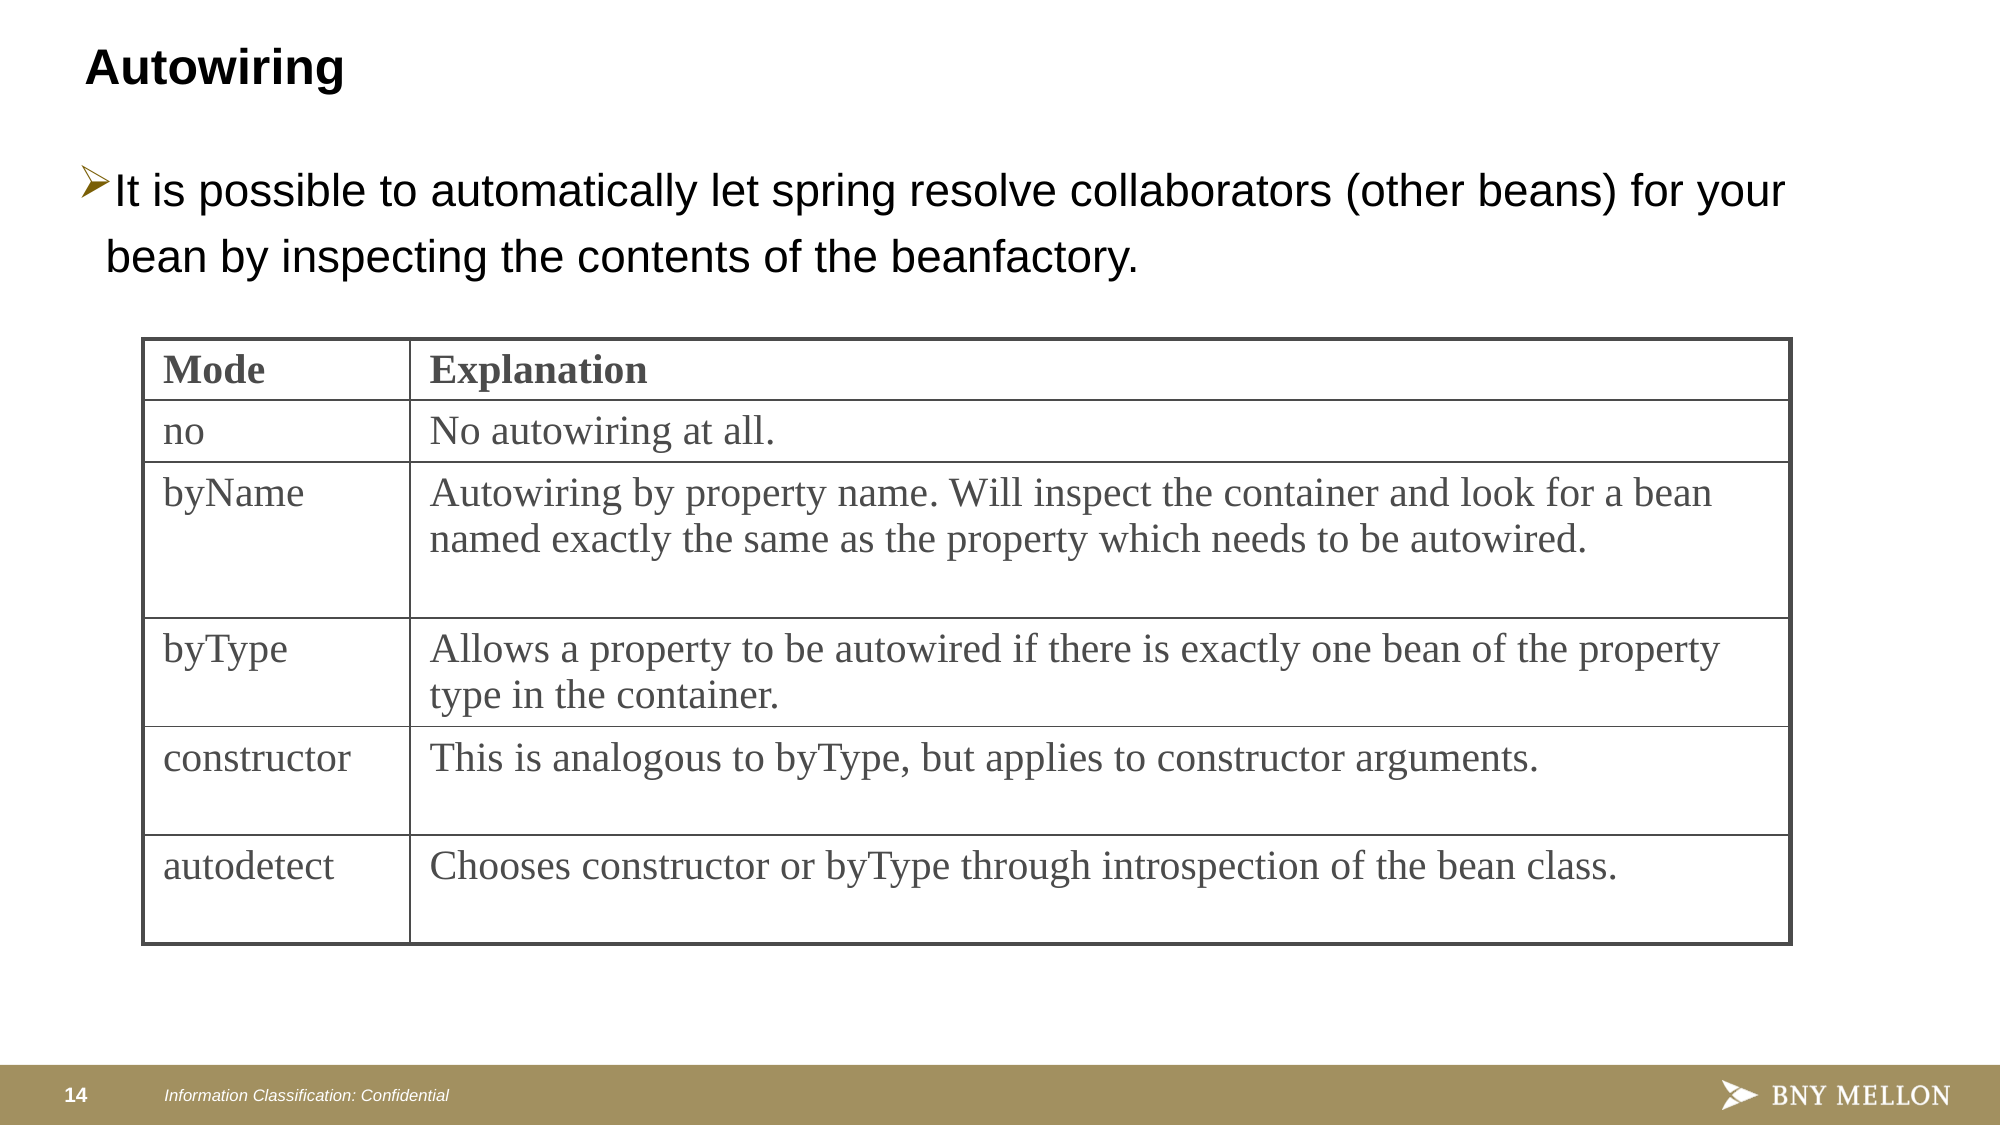

# Autowiring
It is possible to automatically let spring resolve collaborators (other beans) for your bean by inspecting the contents of the beanfactory.
| Mode | Explanation |
| --- | --- |
| no | No autowiring at all. |
| byName | Autowiring by property name. Will inspect the container and look for a bean named exactly the same as the property which needs to be autowired. |
| byType | Allows a property to be autowired if there is exactly one bean of the property type in the container. |
| constructor | This is analogous to byType, but applies to constructor arguments. |
| autodetect | Chooses constructor or byType through introspection of the bean class. |